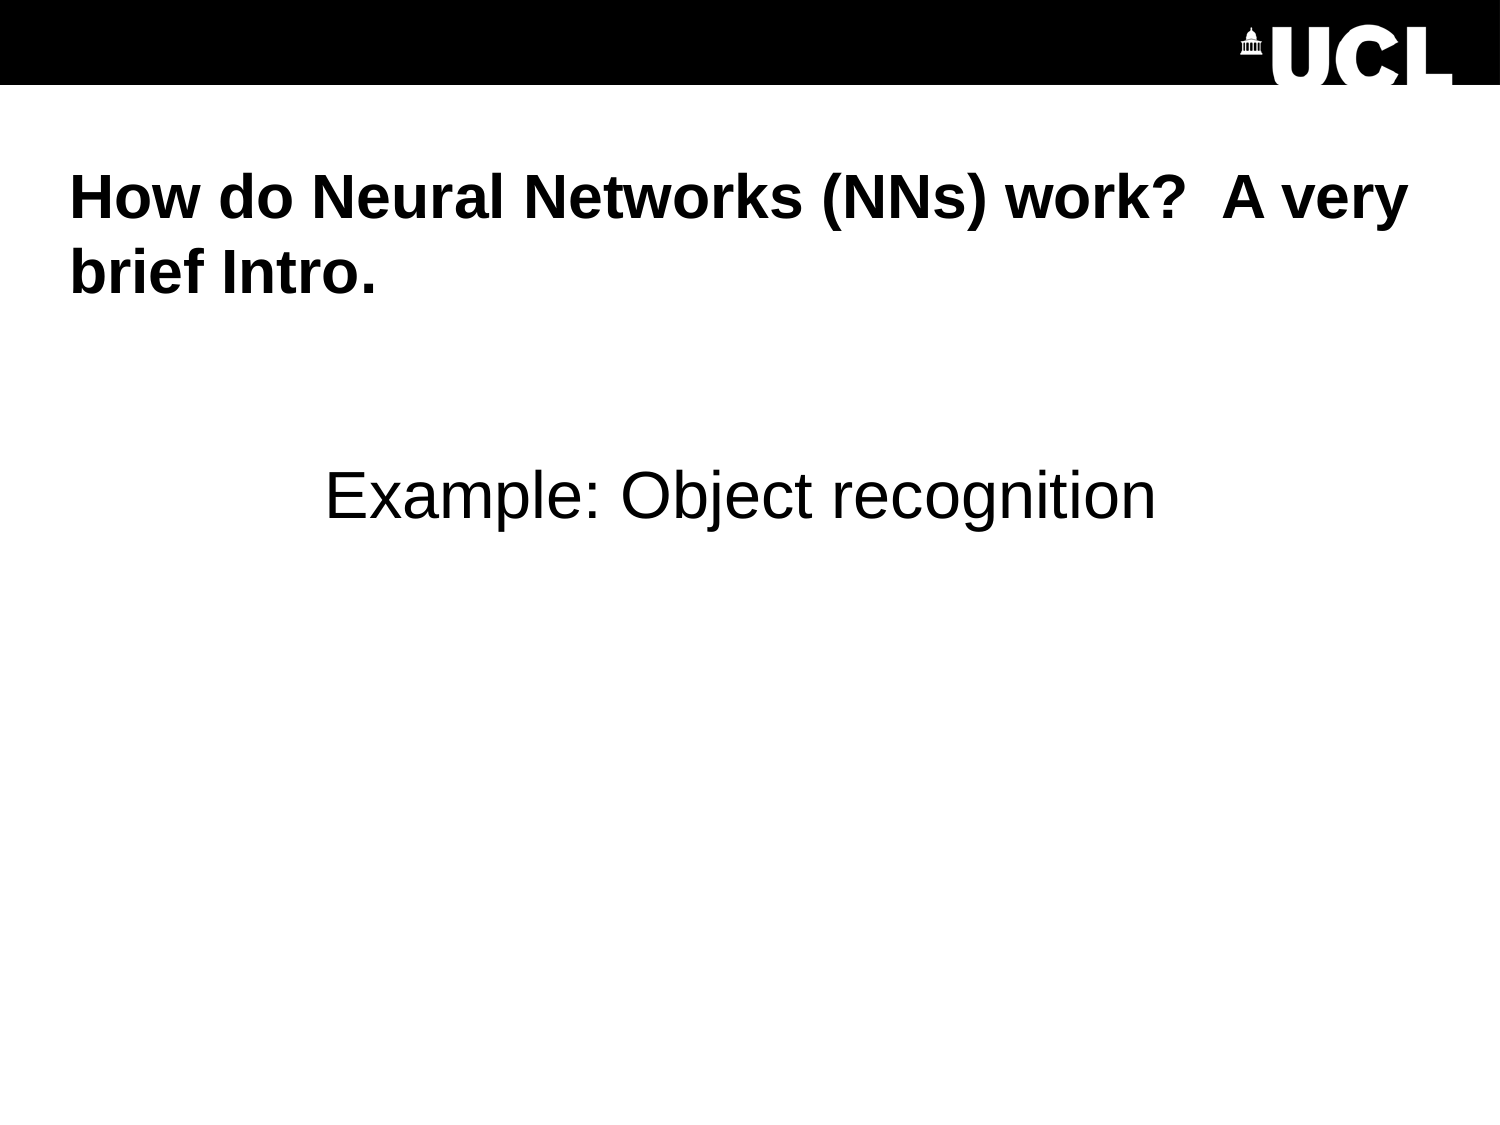

# How do Neural Networks (NNs) work?  A very brief Intro.
Example: Object recognition